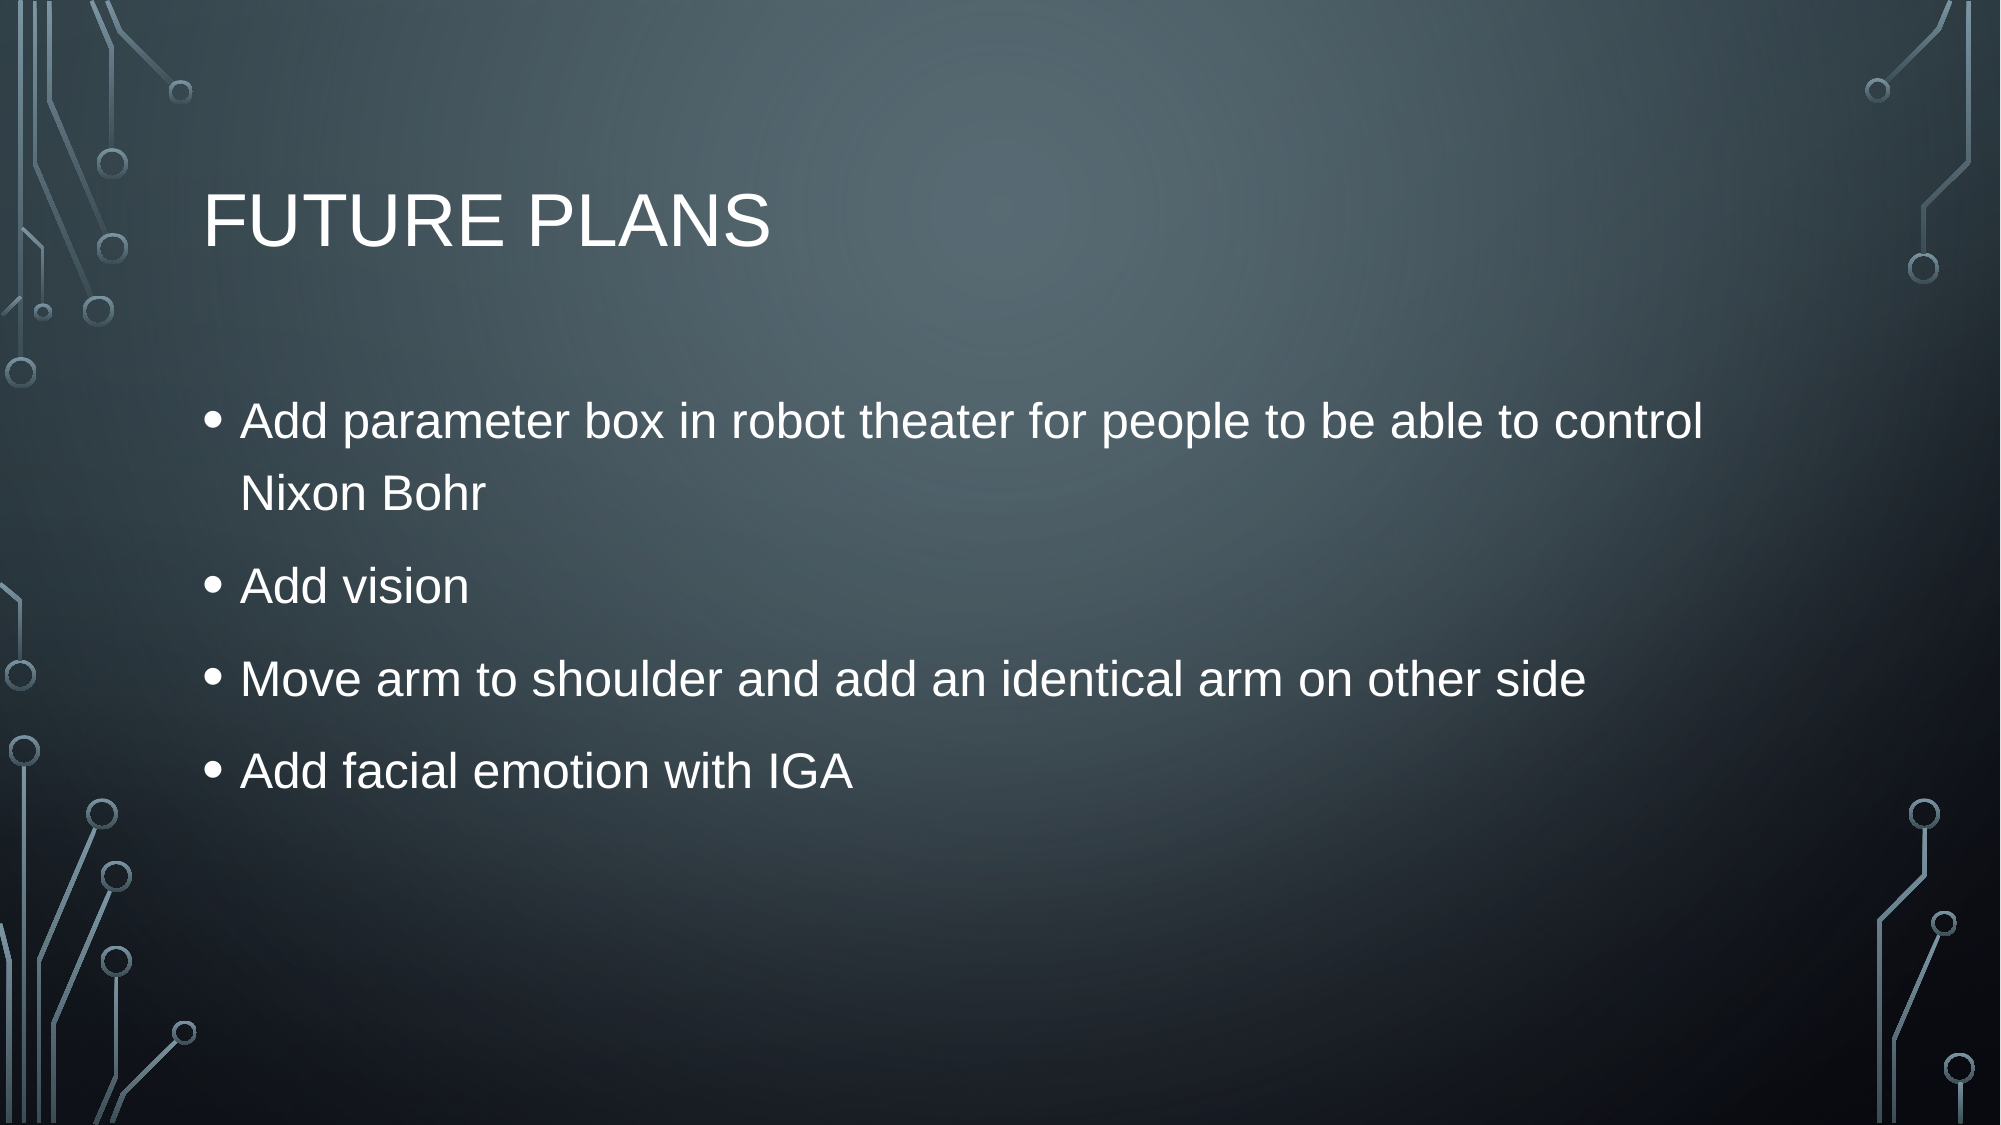

# Future plans
Add parameter box in robot theater for people to be able to control Nixon Bohr
Add vision
Move arm to shoulder and add an identical arm on other side
Add facial emotion with IGA